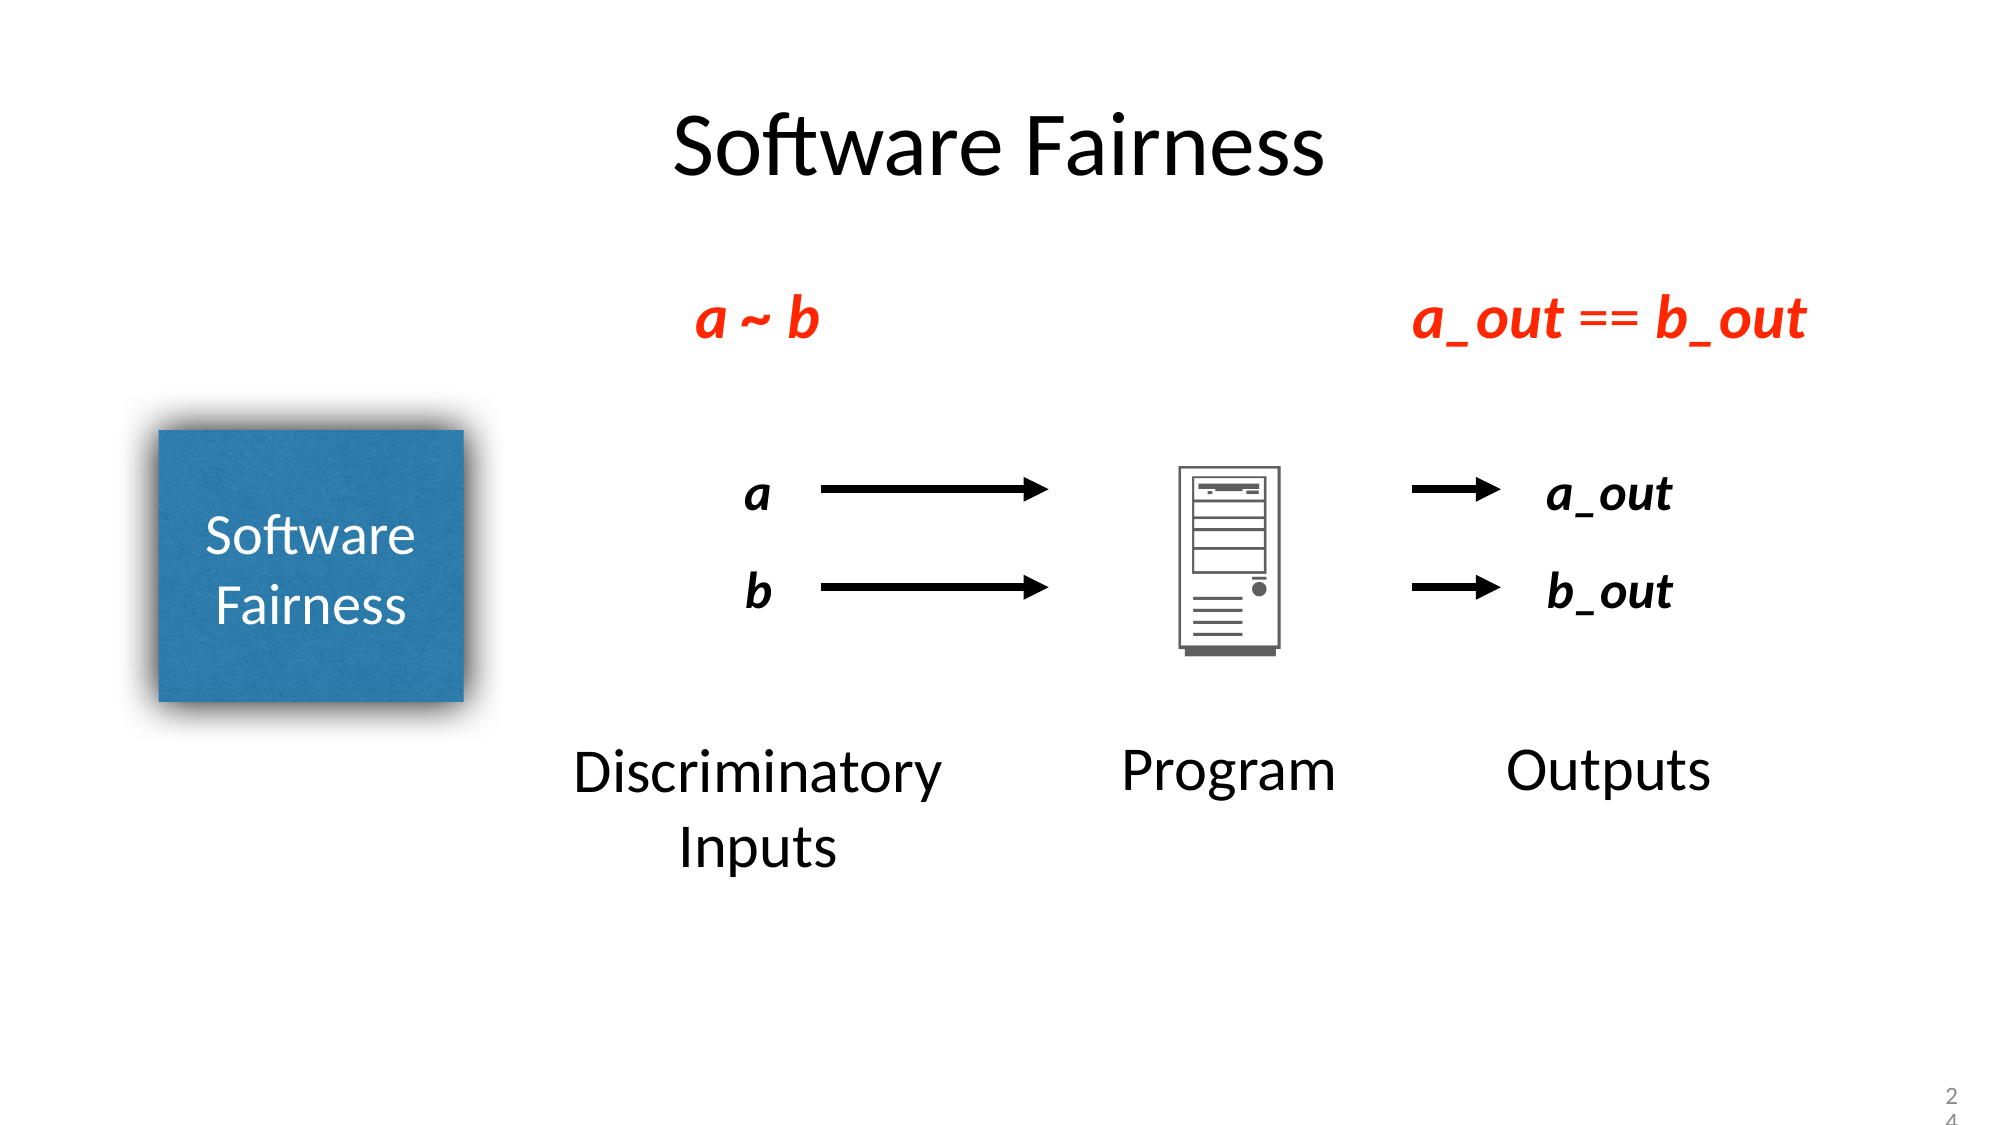

# Software Fairness
a ~ b
a_out == b_out
🖥
Software Fairness
a
a_out

b
b_out

Program
Outputs
Discriminatory
Inputs
24